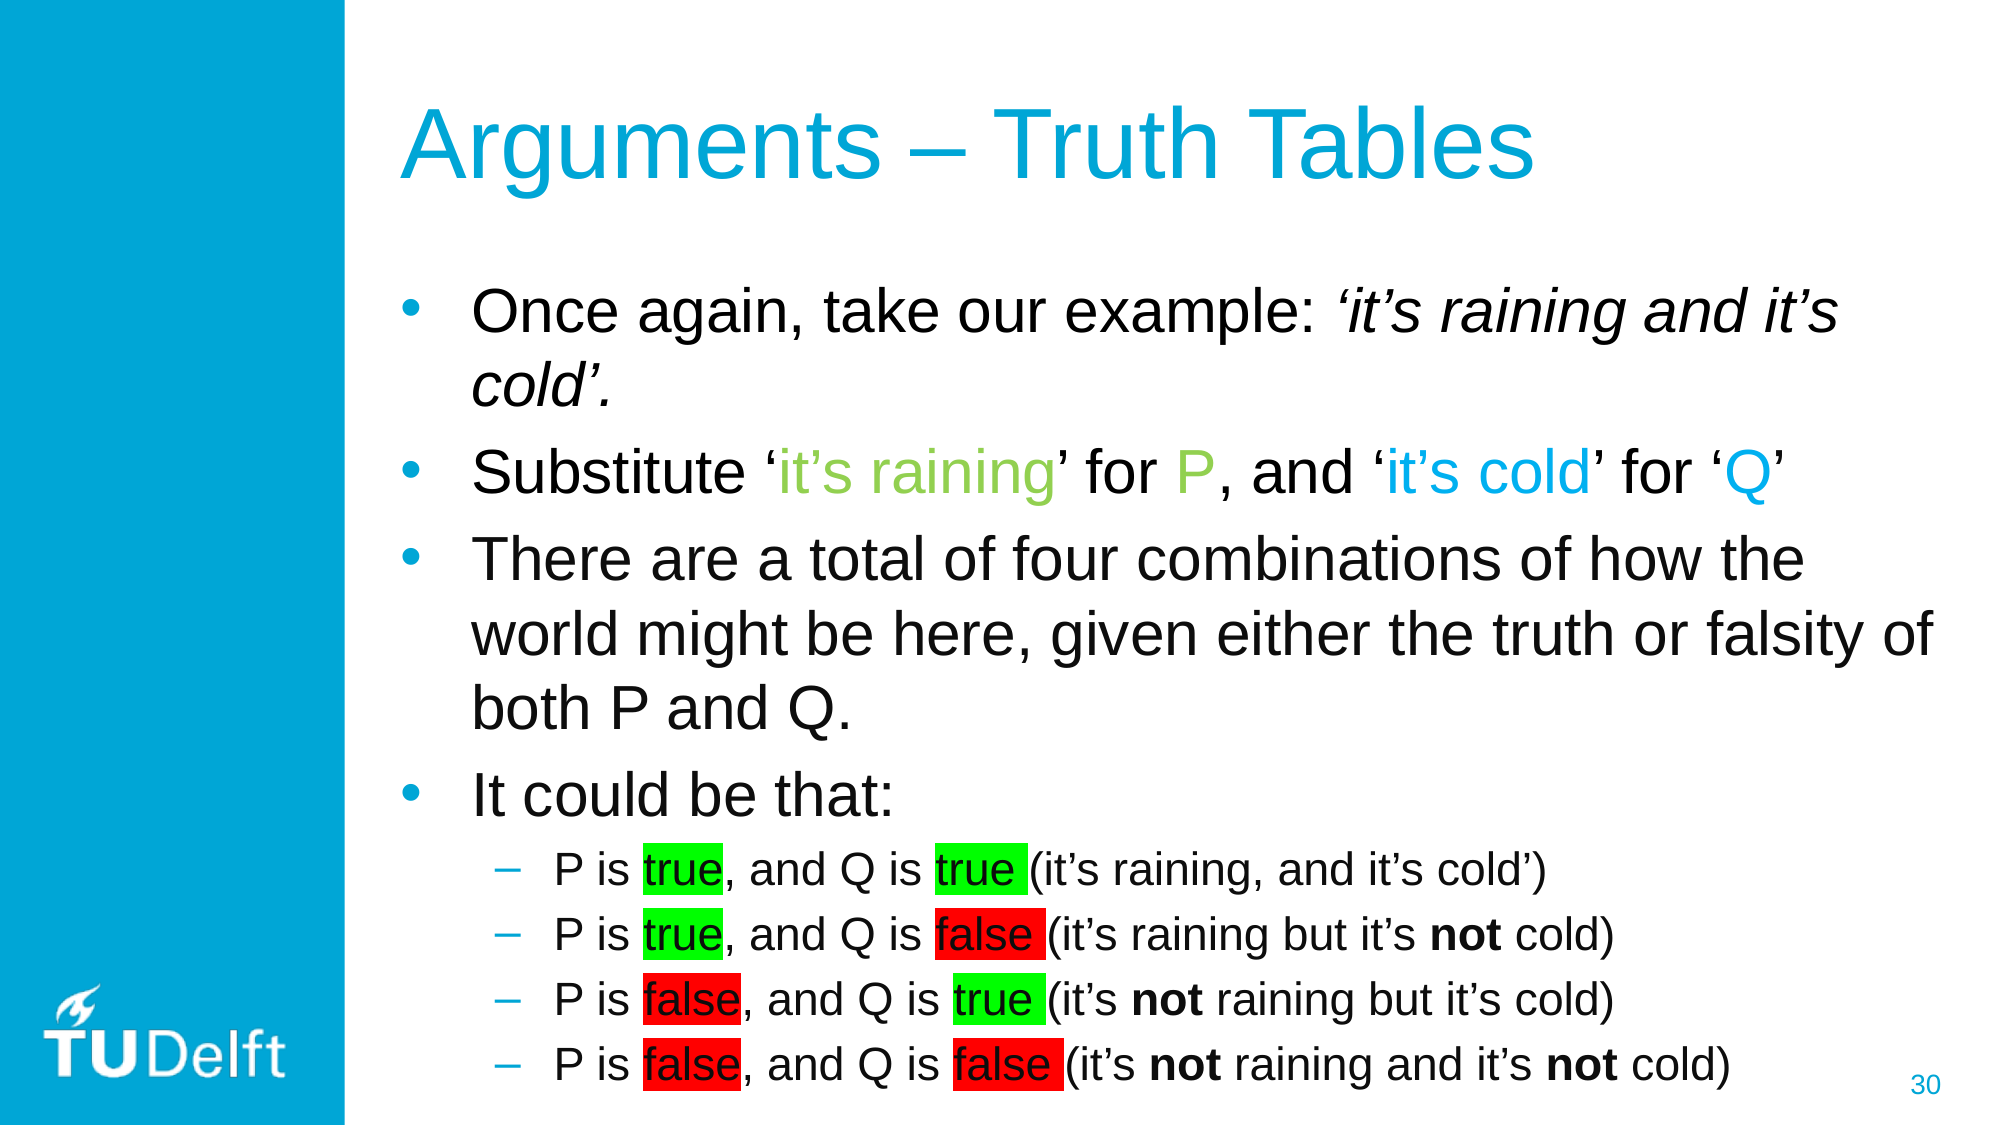

# Arguments – Truth Tables
Once again, take our example: ‘it’s raining and it’s cold’.
Substitute ‘it’s raining’ for P, and ‘it’s cold’ for ‘Q’
There are a total of four combinations of how the world might be here, given either the truth or falsity of both P and Q.
It could be that:
P is true, and Q is true (it’s raining, and it’s cold’)
P is true, and Q is false (it’s raining but it’s not cold)
P is false, and Q is true (it’s not raining but it’s cold)
P is false, and Q is false (it’s not raining and it’s not cold)